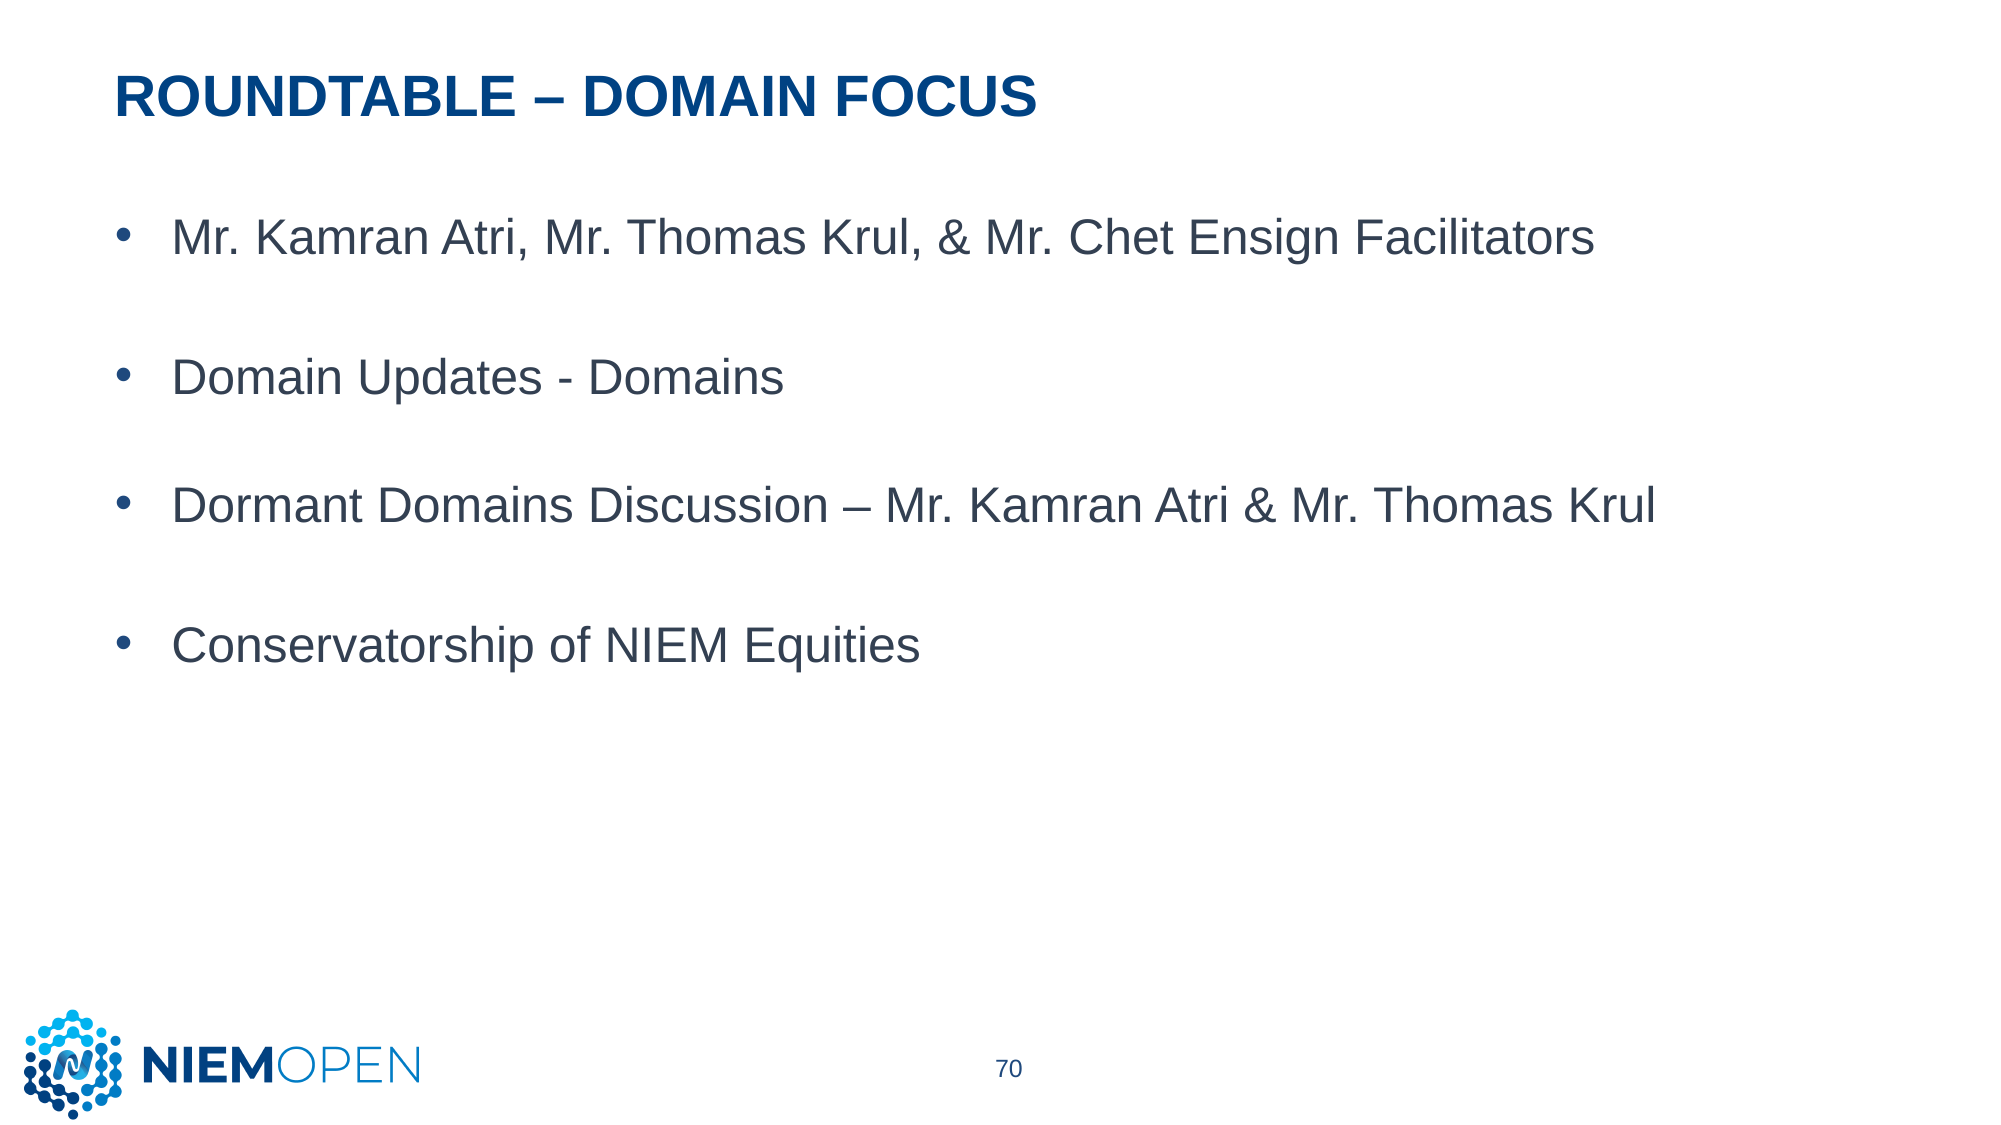

# Roundtable – Domain focus
Mr. Kamran Atri, Mr. Thomas Krul, & Mr. Chet Ensign Facilitators

Domain Updates - Domains

Dormant Domains Discussion – Mr. Kamran Atri & Mr. Thomas Krul

Conservatorship of NIEM Equities

70